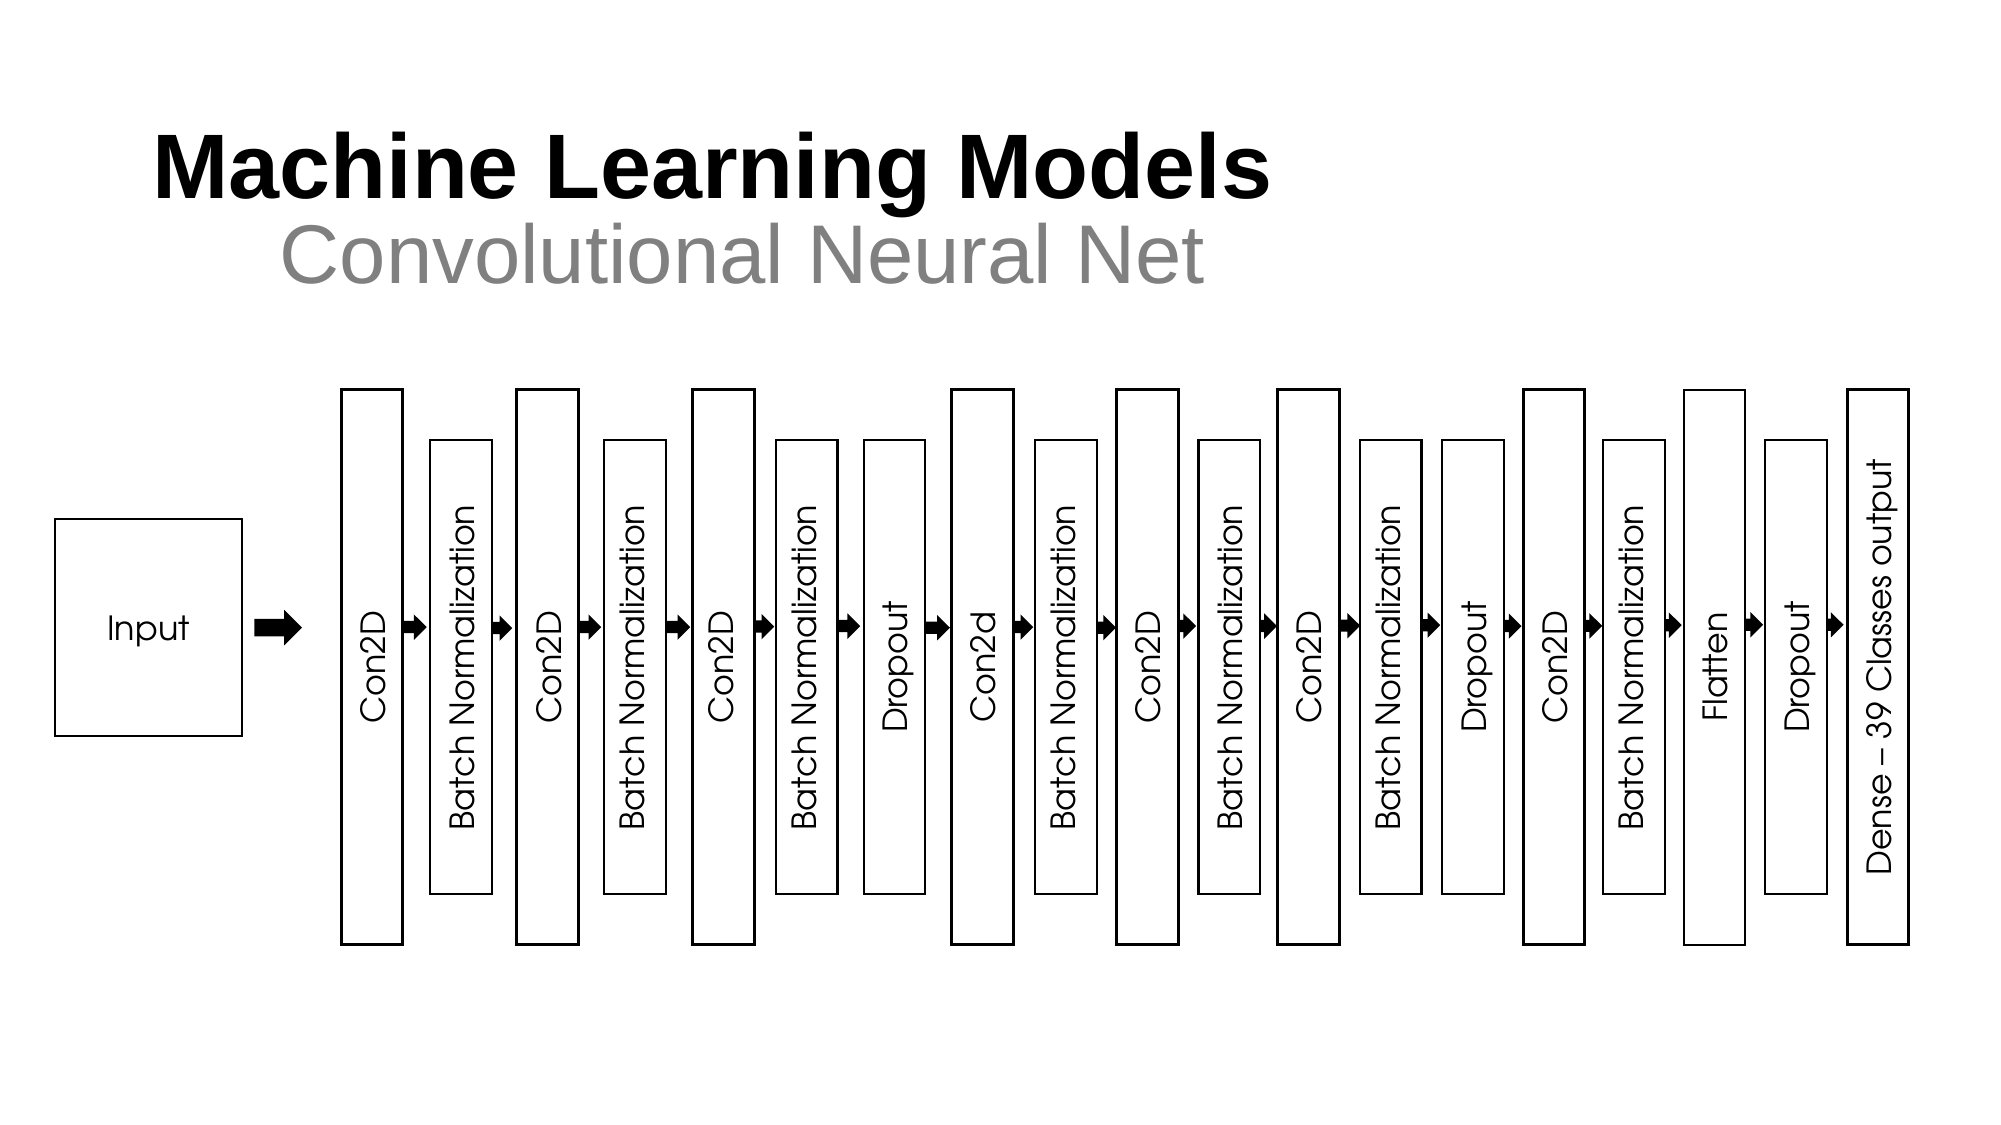

# Machine Learning Models
Convolutional Neural Net
Con2D
Flatten
Dense – 39 Classes output
Con2D
Con2D

Con2d
Con2D
Con2D
Con2D
Batch Normalization

Dropout
Dropout
Batch Normalization

Batch Normalization
Batch Normalization

Batch Normalization

Dropout
Batch Normalization

Batch Normalization
Input